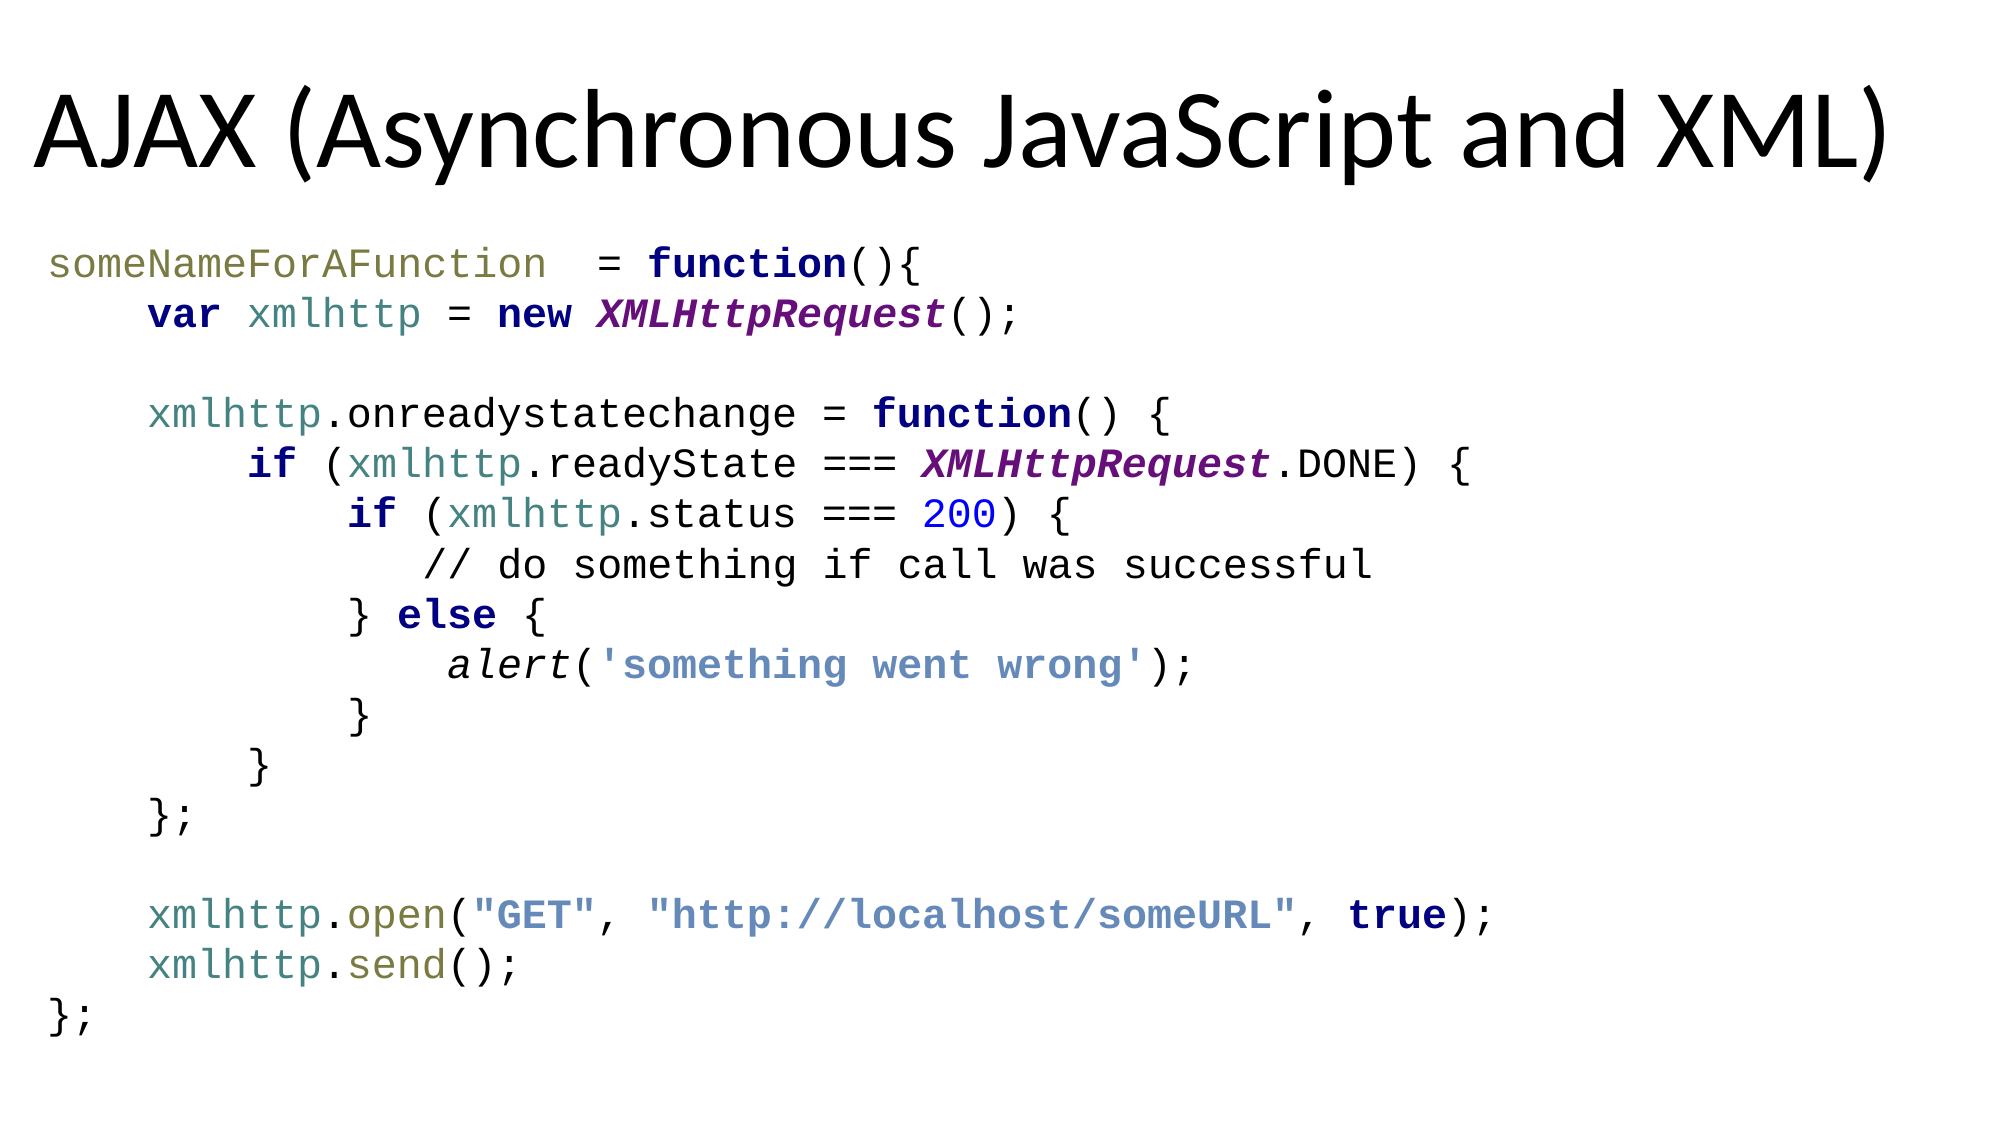

# AJAX (Asynchronous JavaScript and XML)
someNameForAFunction  = function(){
    var xmlhttp = new XMLHttpRequest();
    xmlhttp.onreadystatechange = function() {
        if (xmlhttp.readyState === XMLHttpRequest.DONE) {
            if (xmlhttp.status === 200) {
               // do something if call was successful
            } else {
                alert('something went wrong');
            }
        }
    };
    xmlhttp.open("GET", "http://localhost/someURL", true);
    xmlhttp.send();
};